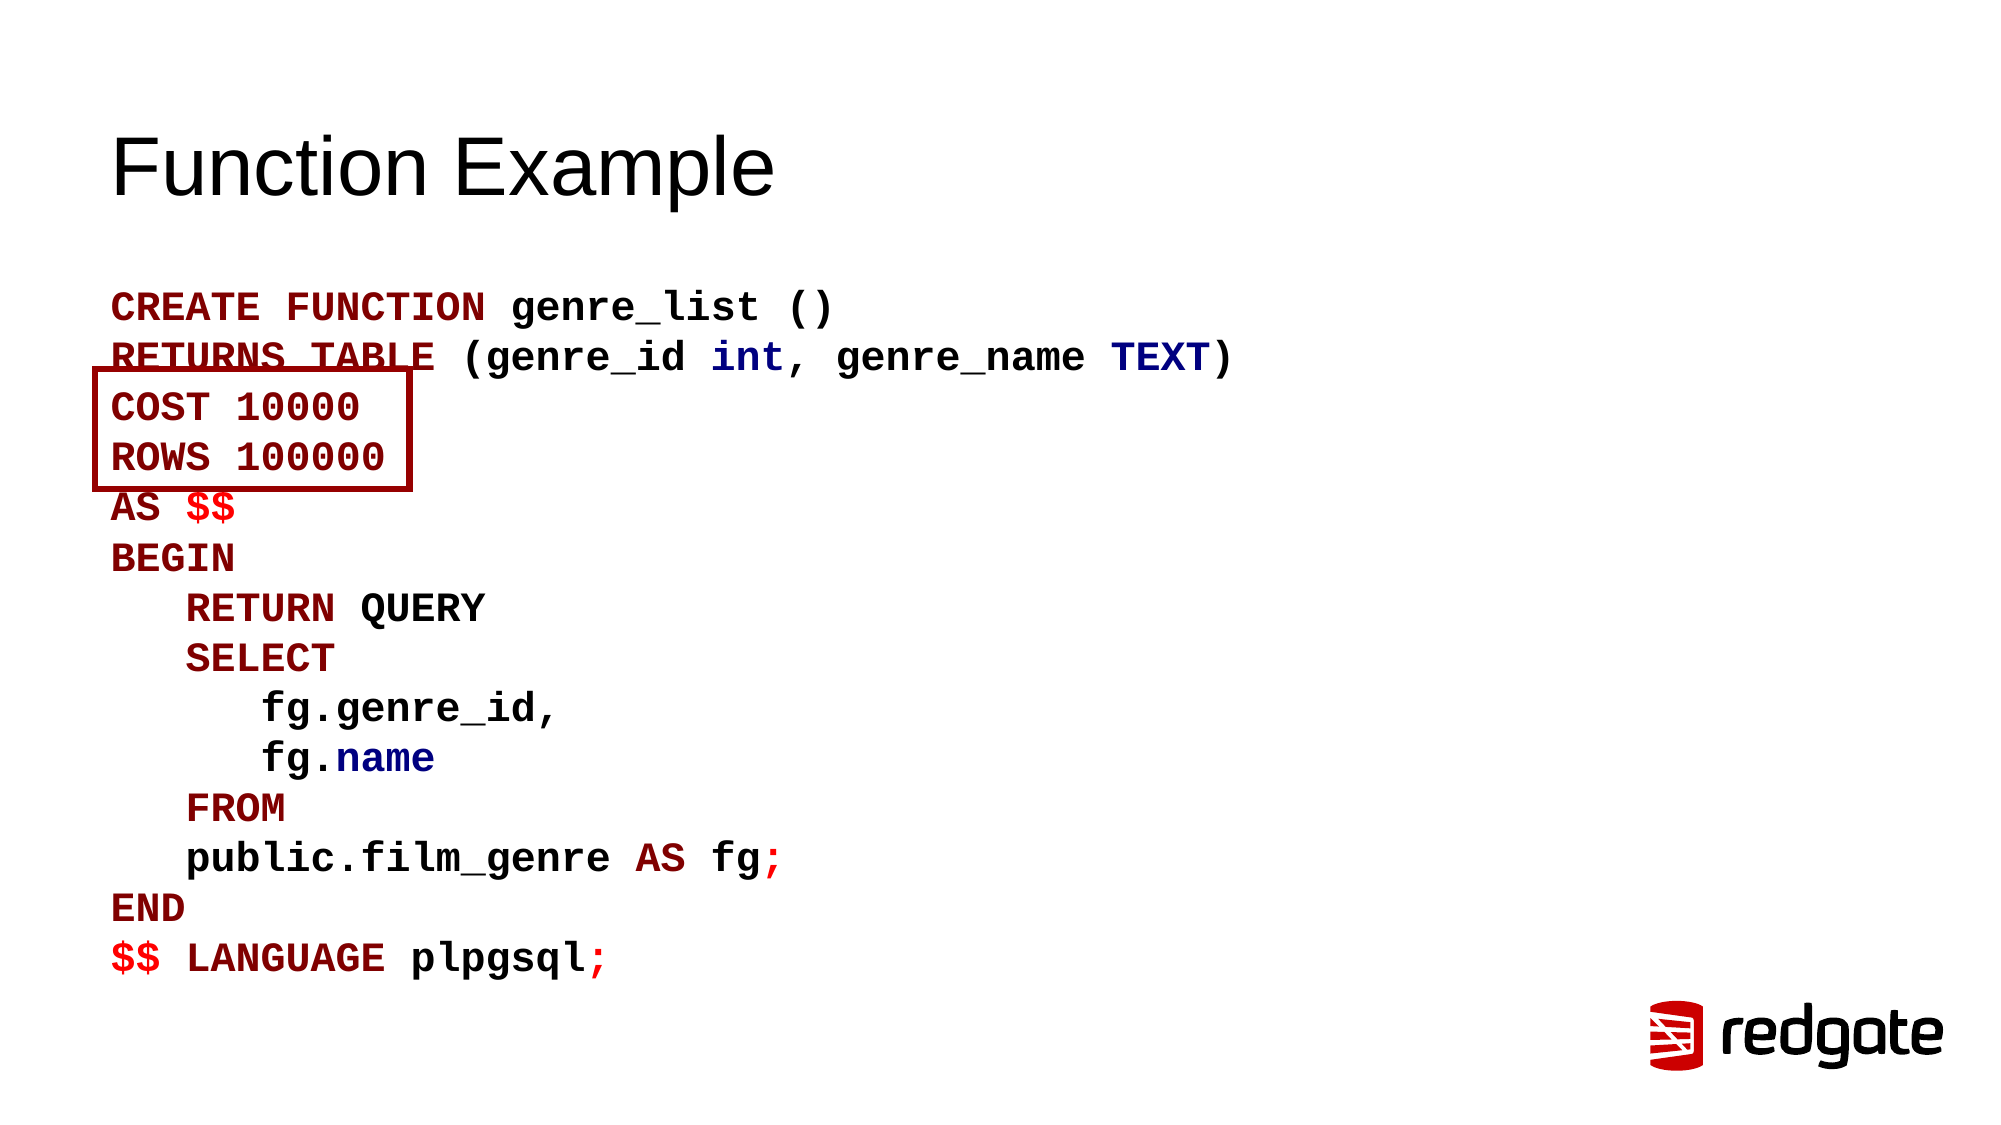

# Function Example
CREATE FUNCTION genre_list ()
RETURNS TABLE (genre_id int, genre_name TEXT)
COST 10000
ROWS 100000
AS $$
BEGIN
RETURN QUERY
SELECT
   fg.genre_id,
   fg.name
FROM
public.film_genre AS fg;
END
$$ LANGUAGE plpgsql;